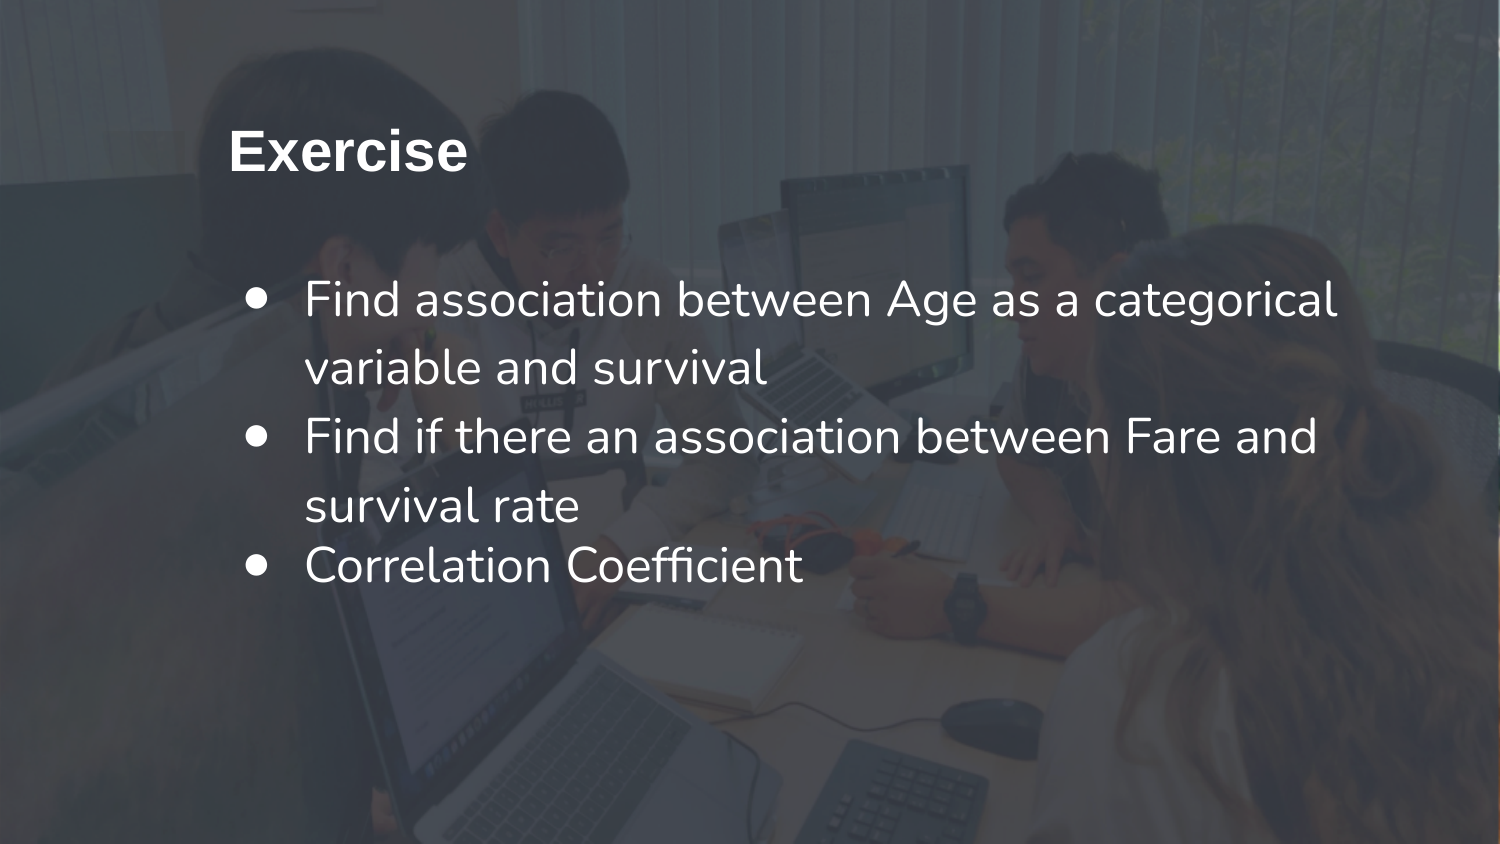

# Exercise
Find association between Age as a categorical variable and survival
Find if there an association between Fare and survival rate
Correlation Coefficient